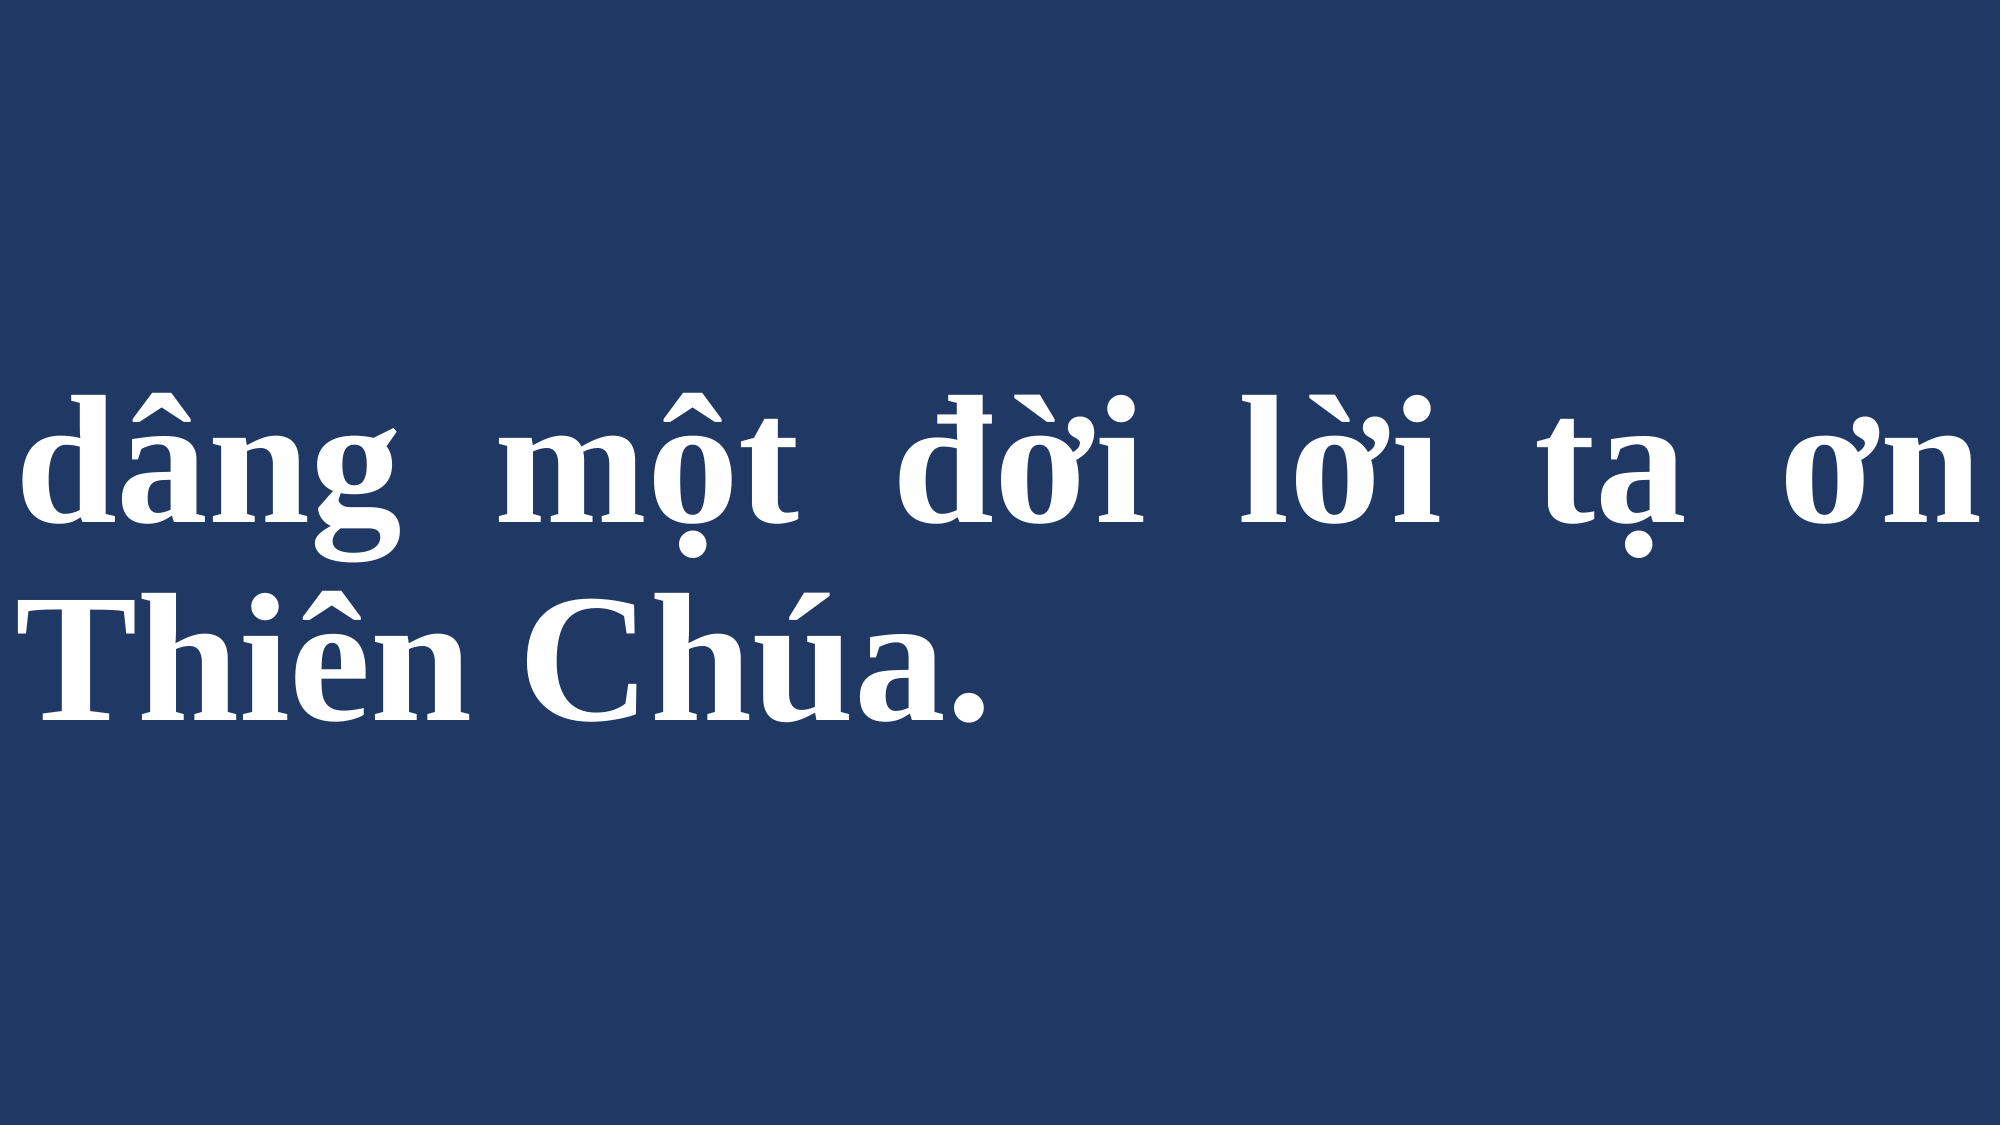

# dâng một đời lời tạ ơn Thiên Chúa.